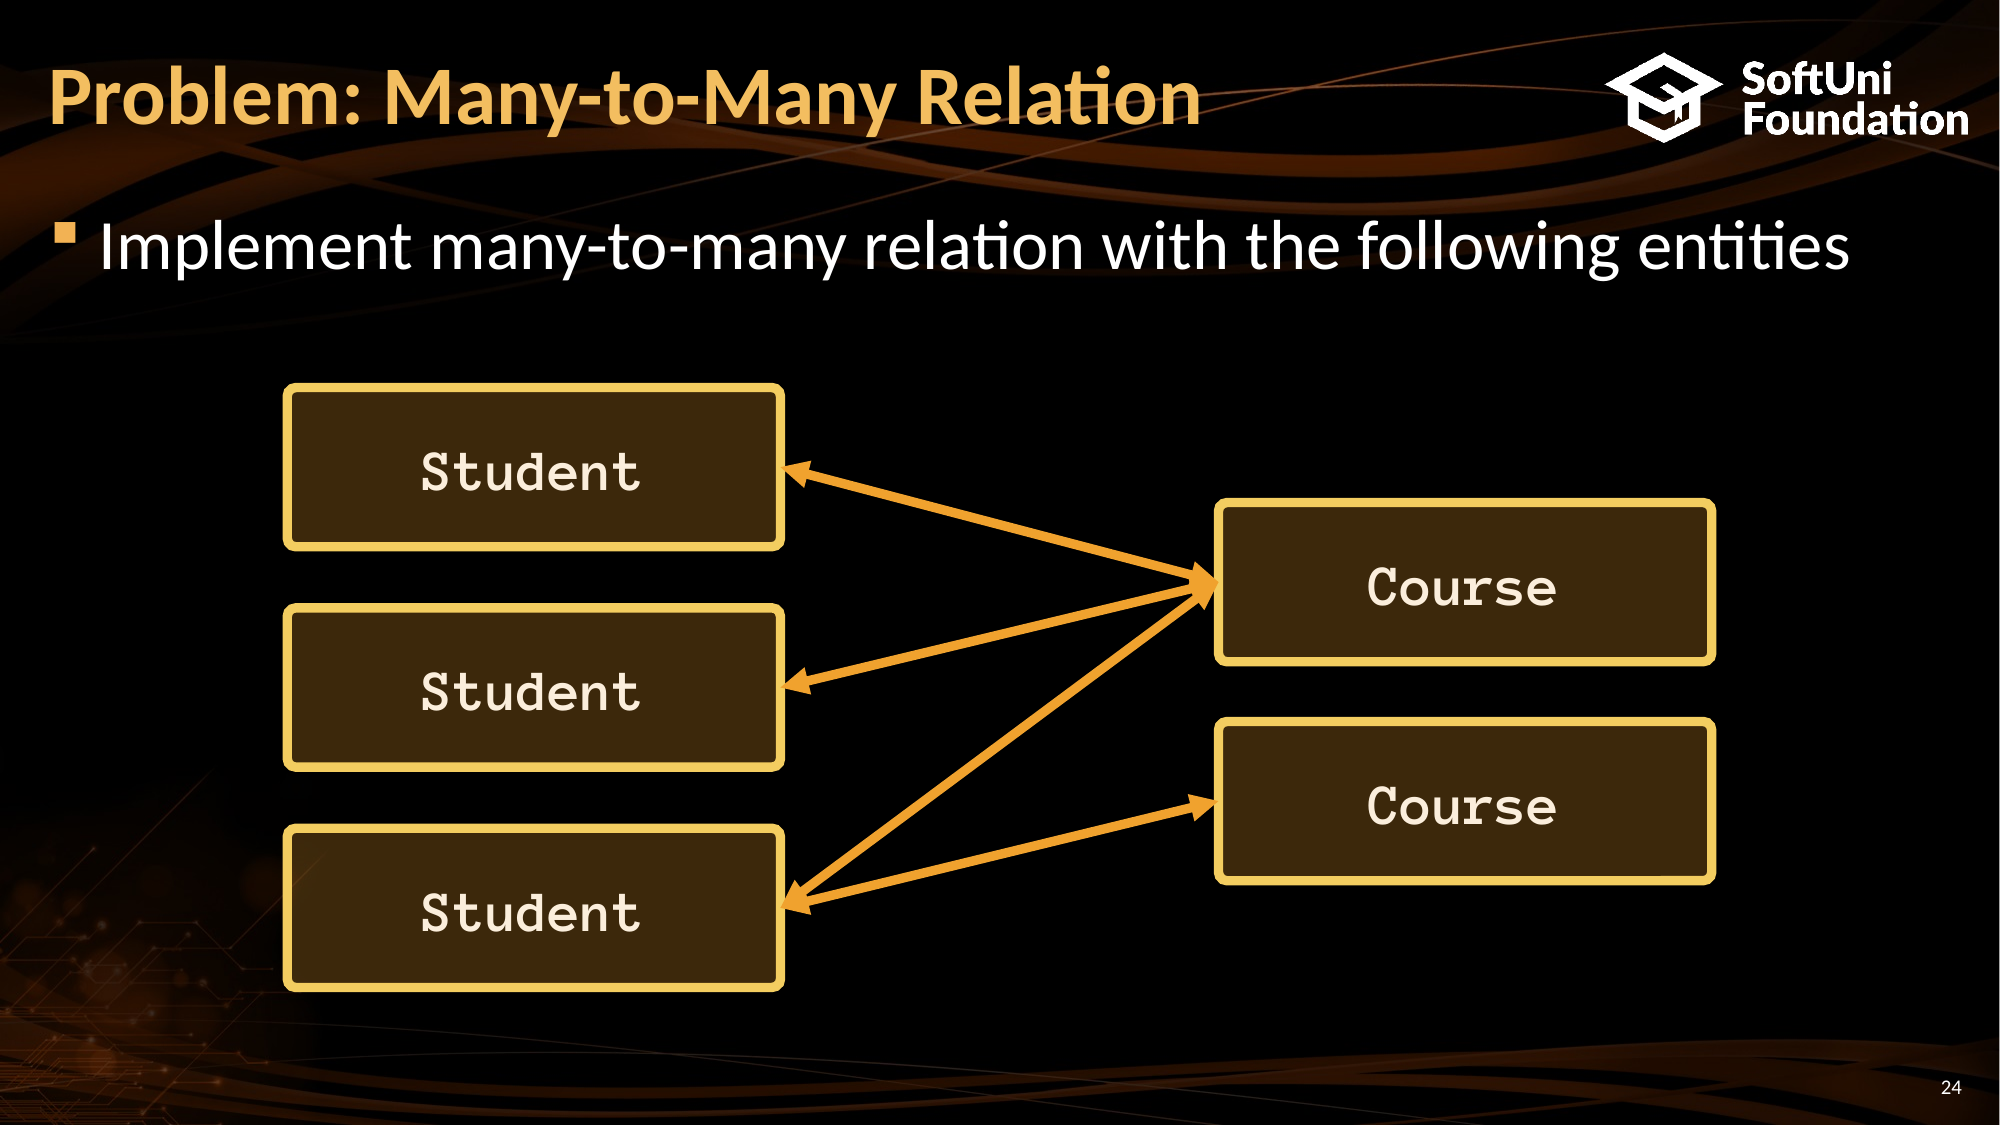

# Problem: Many-to-Many Relation
Implement many-to-many relation with the following entities

Student
Course
Student
Course
Student
24